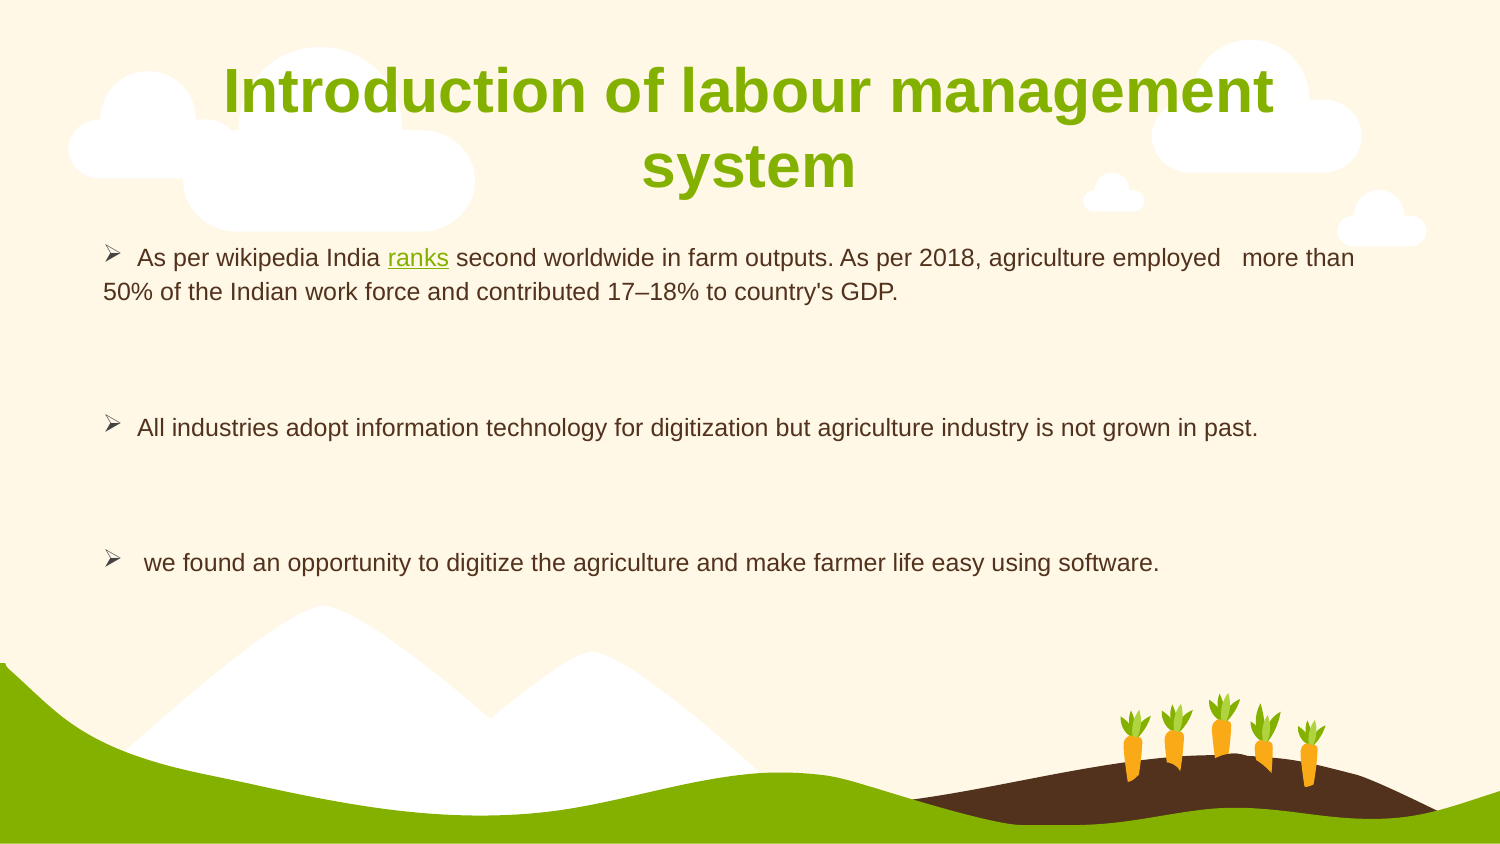

# Introduction of labour management system

  As per wikipedia India ranks second worldwide in farm outputs. As per 2018, agriculture employed   more than 50% of the Indian work force and contributed 17–18% to country's GDP.

  All industries adopt information technology for digitization but agriculture industry is not grown in past.

   we found an opportunity to digitize the agriculture and make farmer life easy using software.